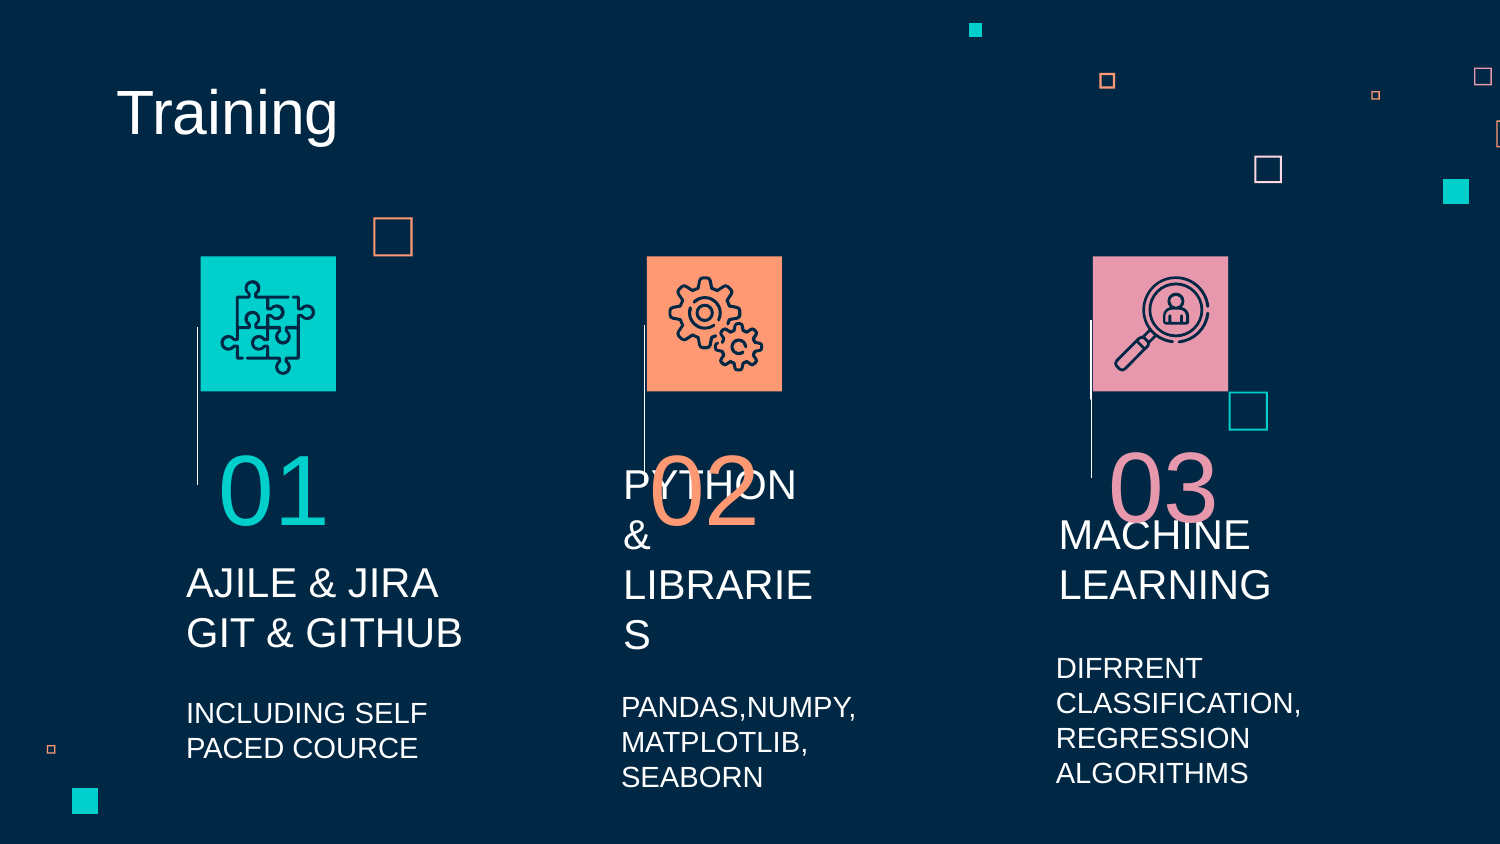

Training

03
01
02
MACHINE LEARNING
# AJILE & JIRA GIT & GITHUB
PYTHON &
LIBRARIES
DIFRRENT CLASSIFICATION,
REGRESSION ALGORITHMS
PANDAS,NUMPY,
MATPLOTLIB,
SEABORN
INCLUDING SELF PACED COURCE